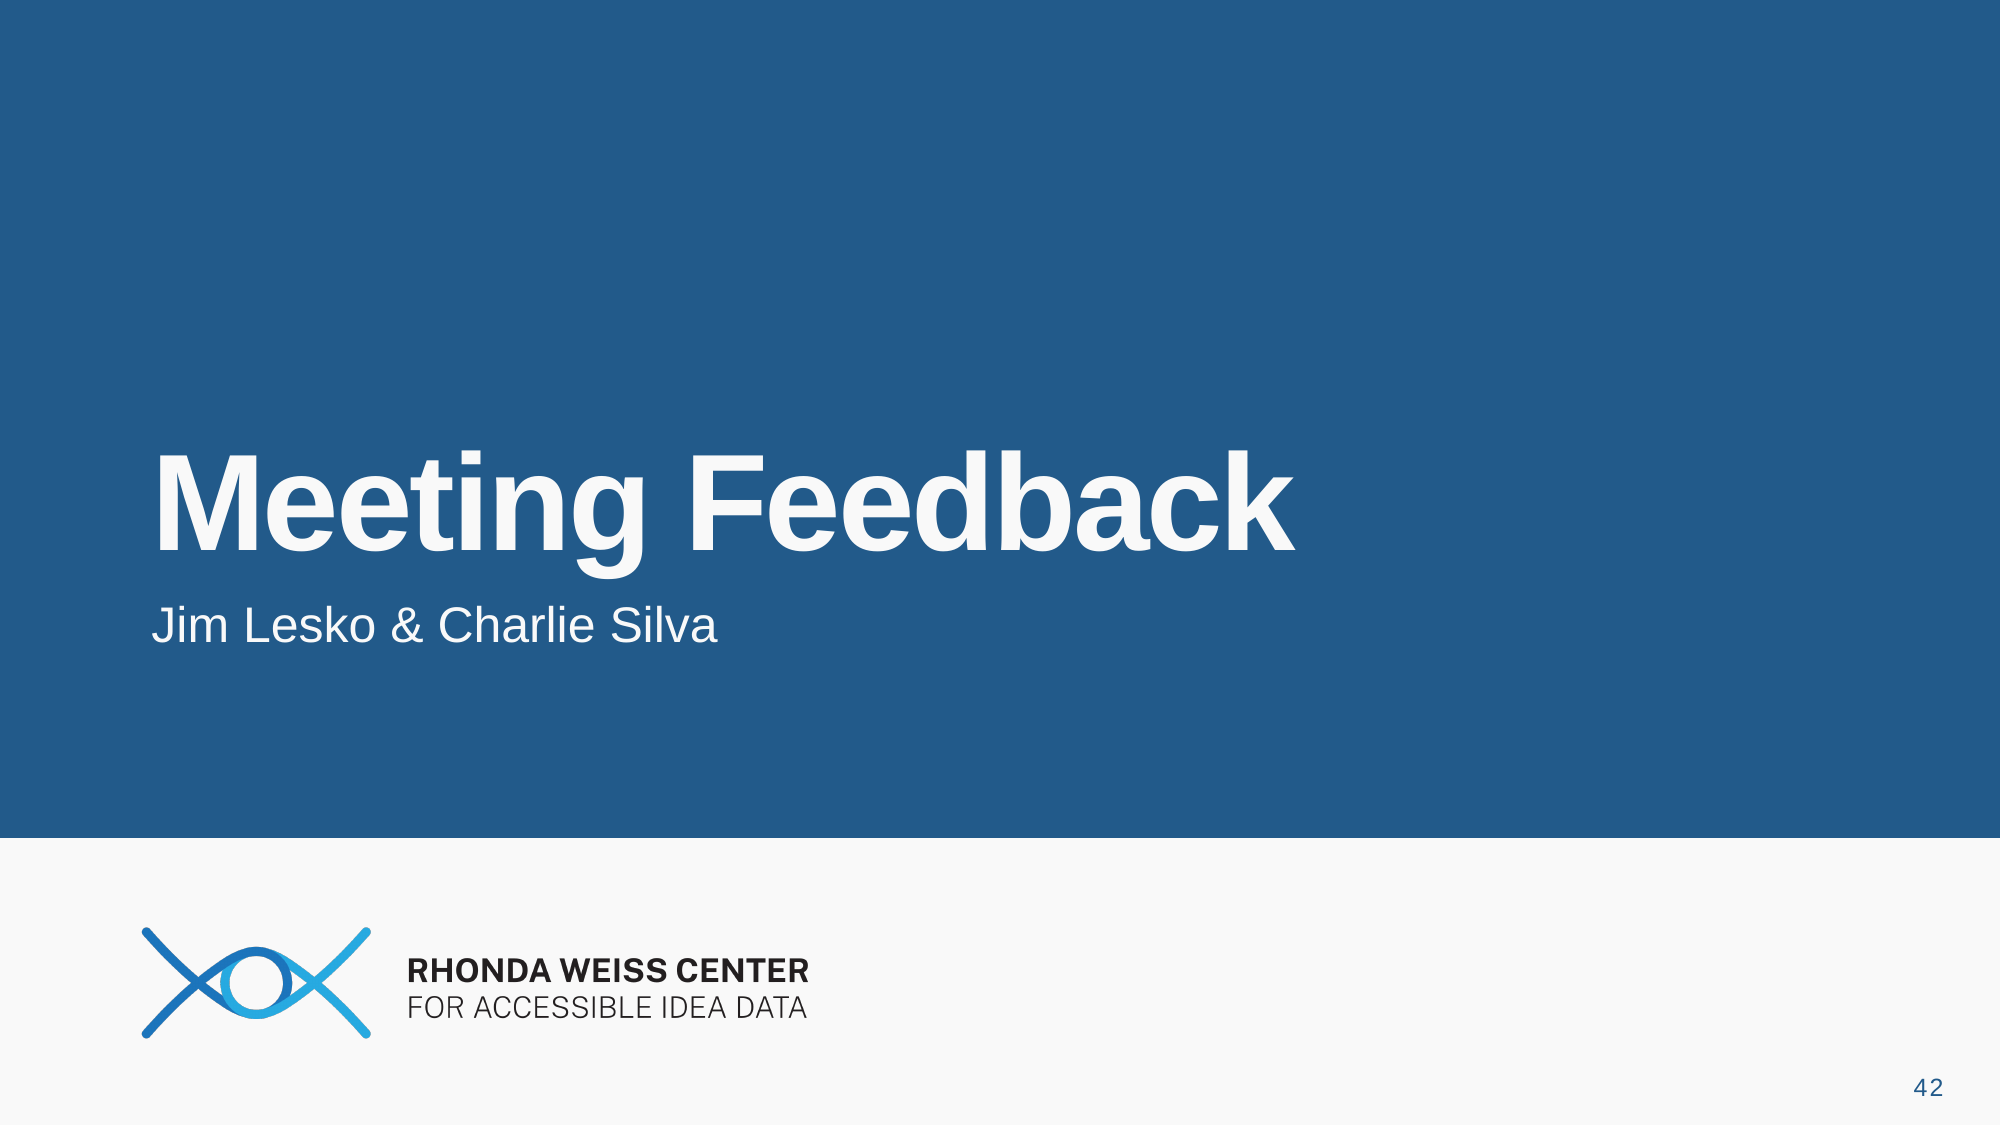

# Meeting Feedback
Jim Lesko & Charlie Silva